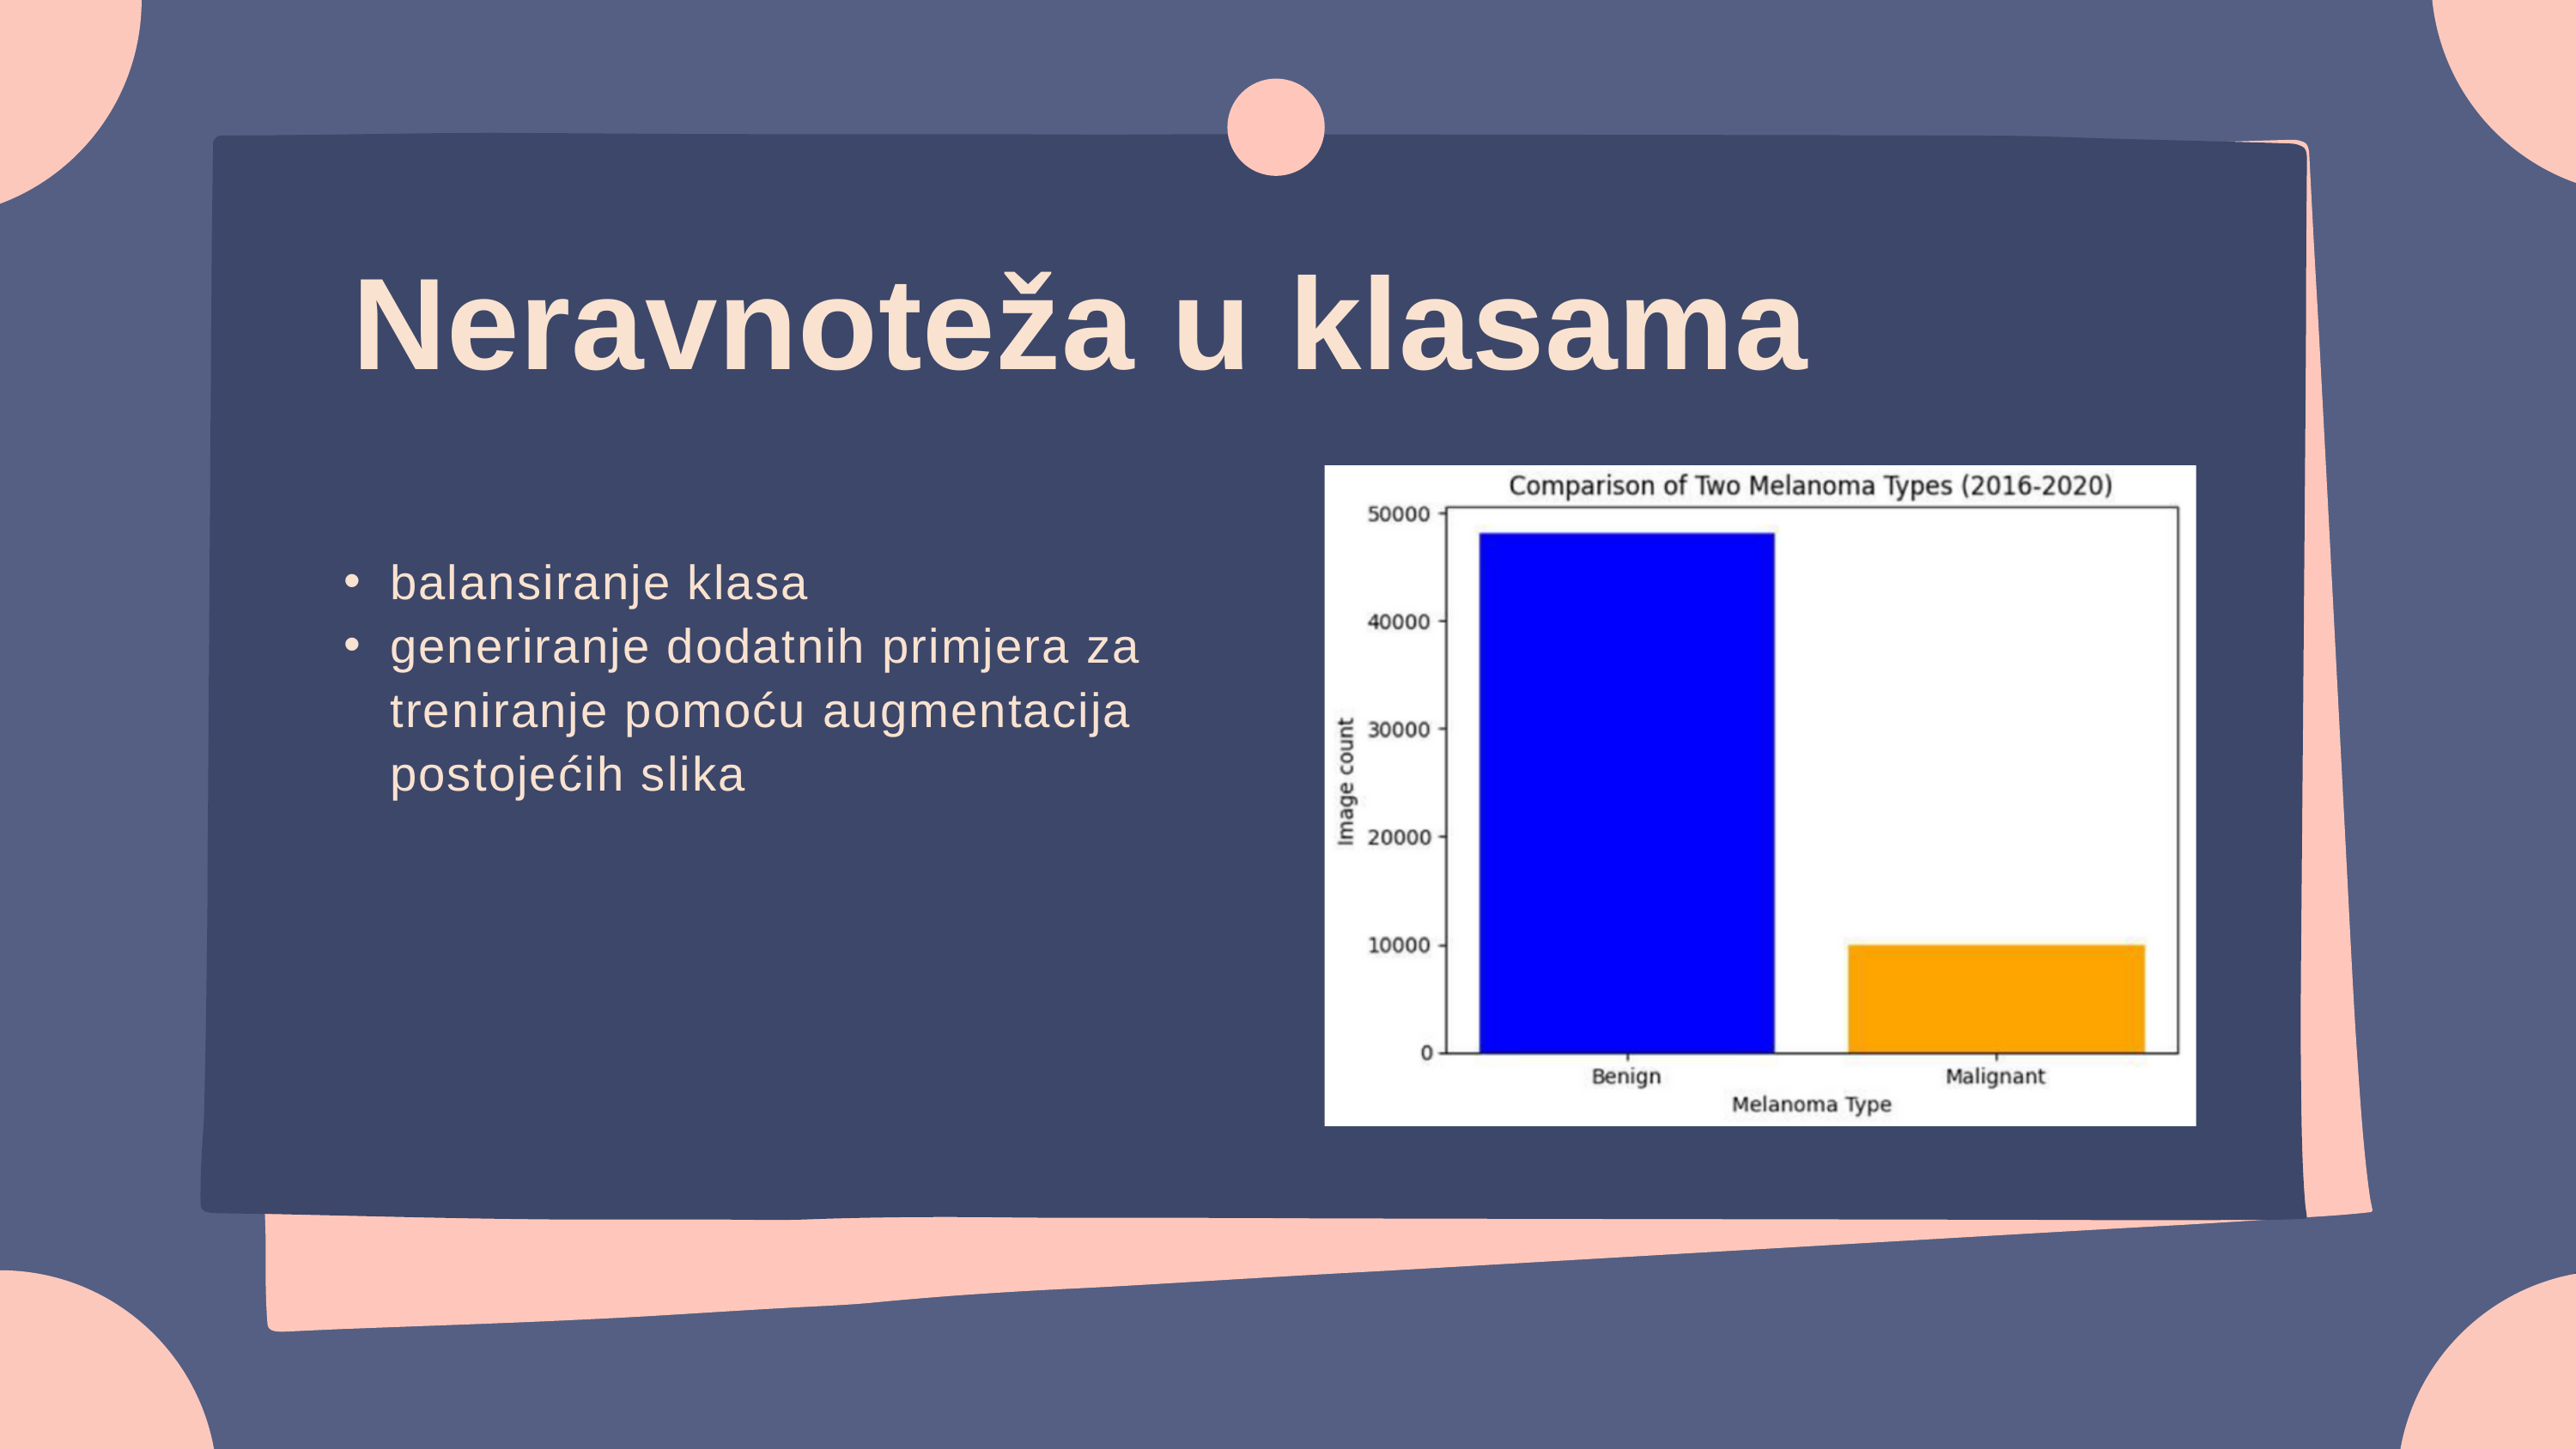

Neravnoteža u klasama

balansiranje klasa
generiranje dodatnih primjera za treniranje pomoću augmentacija postojećih slika